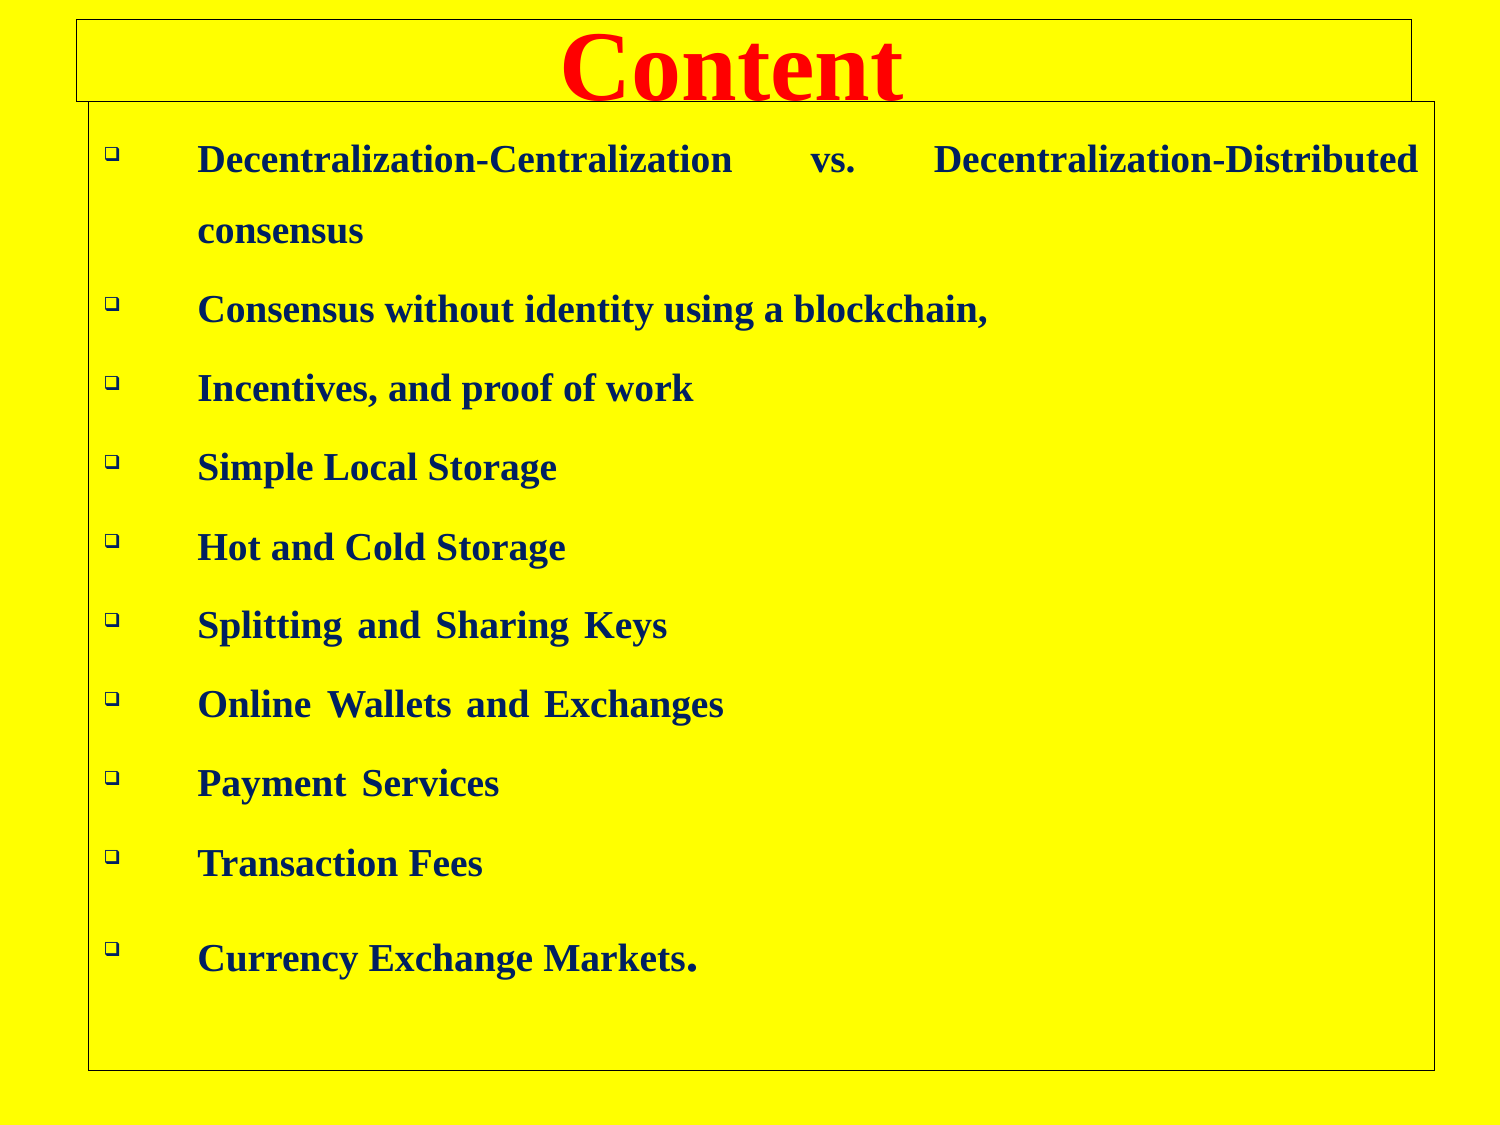

# Content
Decentralization-Centralization vs. Decentralization-Distributed consensus
Consensus without identity using a blockchain,
Incentives, and proof of work
Simple Local Storage
Hot and Cold Storage
Splitting and Sharing Keys
Online Wallets and Exchanges
Payment Services
Transaction Fees
Currency Exchange Markets.